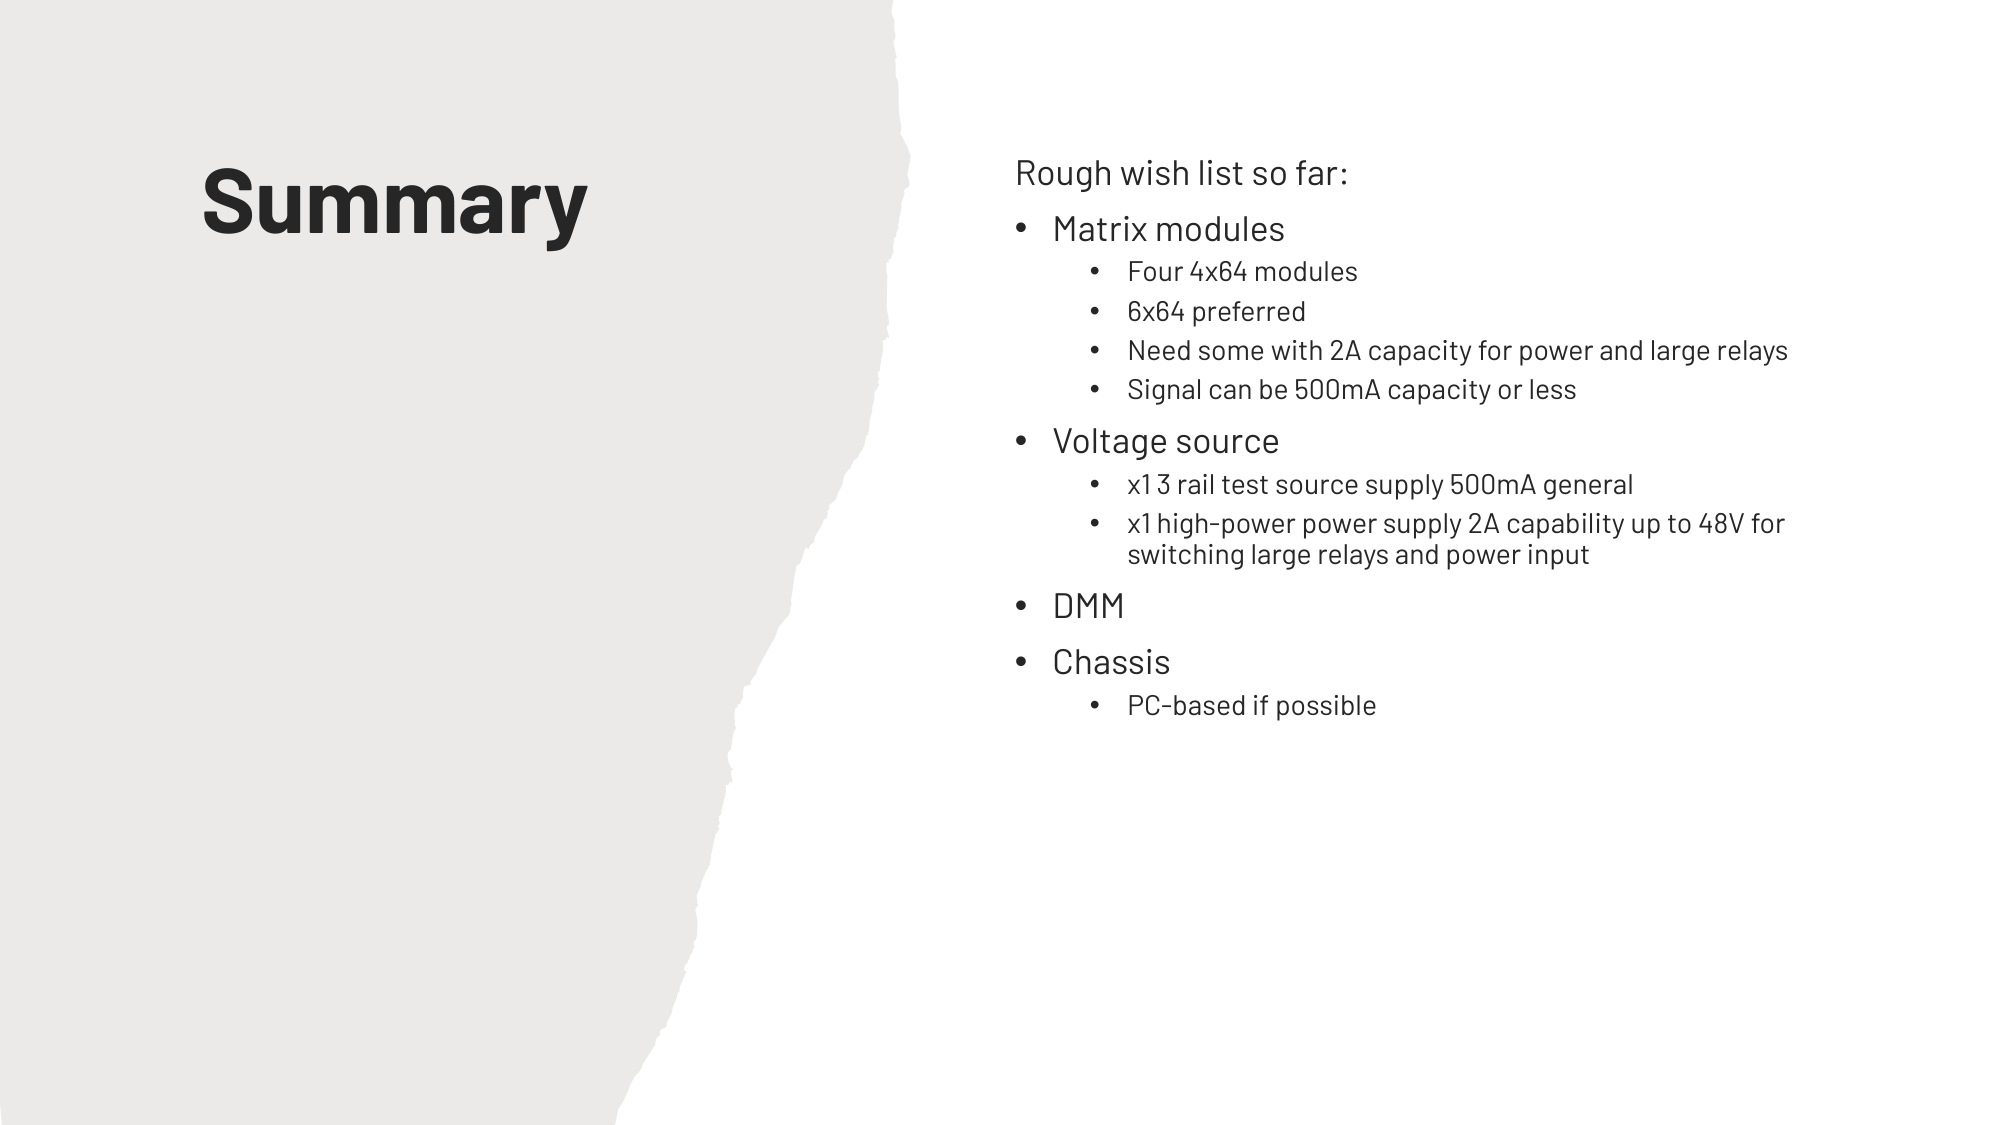

# Summary
Rough wish list so far:
Matrix modules
Four 4x64 modules
6x64 preferred
Need some with 2A capacity for power and large relays
Signal can be 500mA capacity or less
Voltage source
x1 3 rail test source supply 500mA general
x1 high-power power supply 2A capability up to 48V for switching large relays and power input
DMM
Chassis
PC-based if possible